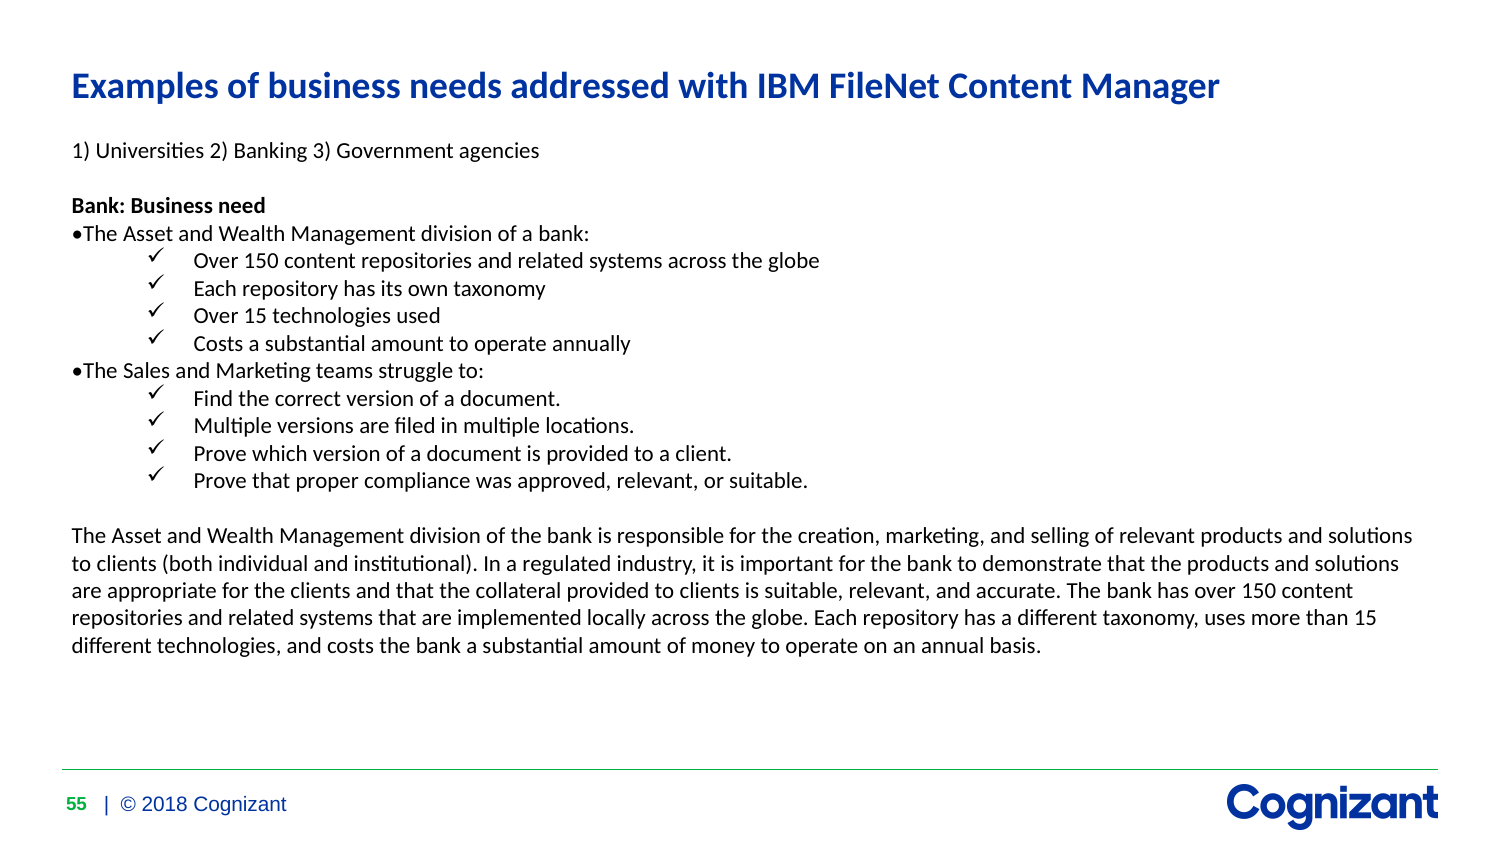

Examples of business needs addressed with IBM FileNet Content Manager

1) Universities 2) Banking 3) Government agencies

Bank: Business need
•The Asset and Wealth Management division of a bank:
Over 150 content repositories and related systems across the globe
Each repository has its own taxonomy
Over 15 technologies used
Costs a substantial amount to operate annually
•The Sales and Marketing teams struggle to:
Find the correct version of a document.
Multiple versions are filed in multiple locations.
Prove which version of a document is provided to a client.
Prove that proper compliance was approved, relevant, or suitable.

The Asset and Wealth Management division of the bank is responsible for the creation, marketing, and selling of relevant products and solutions to clients (both individual and institutional). In a regulated industry, it is important for the bank to demonstrate that the products and solutions are appropriate for the clients and that the collateral provided to clients is suitable, relevant, and accurate. The bank has over 150 content repositories and related systems that are implemented locally across the globe. Each repository has a different taxonomy, uses more than 15 different technologies, and costs the bank a substantial amount of money to operate on an annual basis.

55